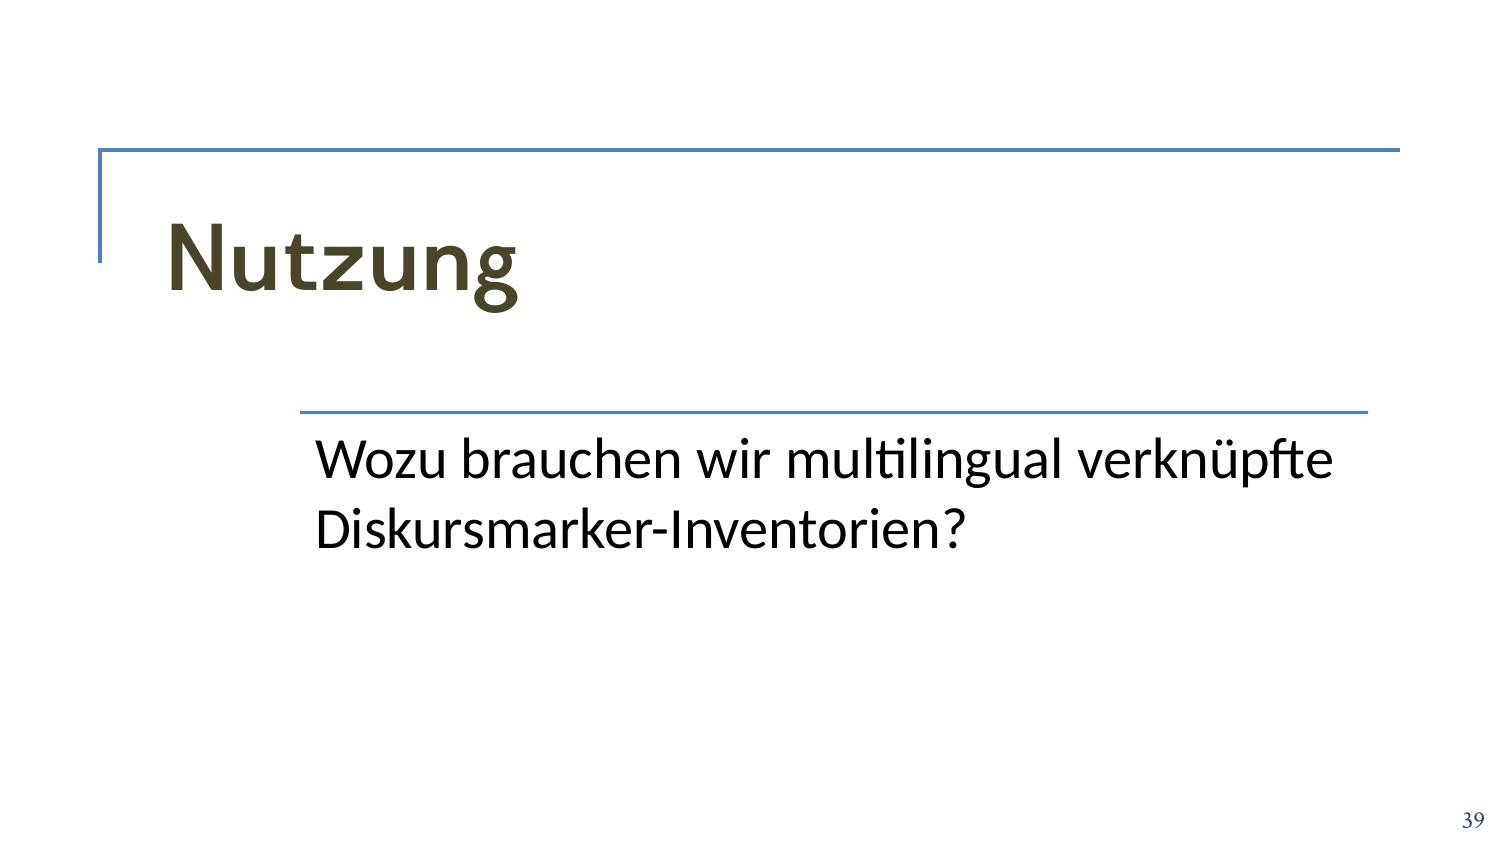

# Nutzung
Wozu brauchen wir multilingual verknüpfte Diskursmarker-Inventorien?
39